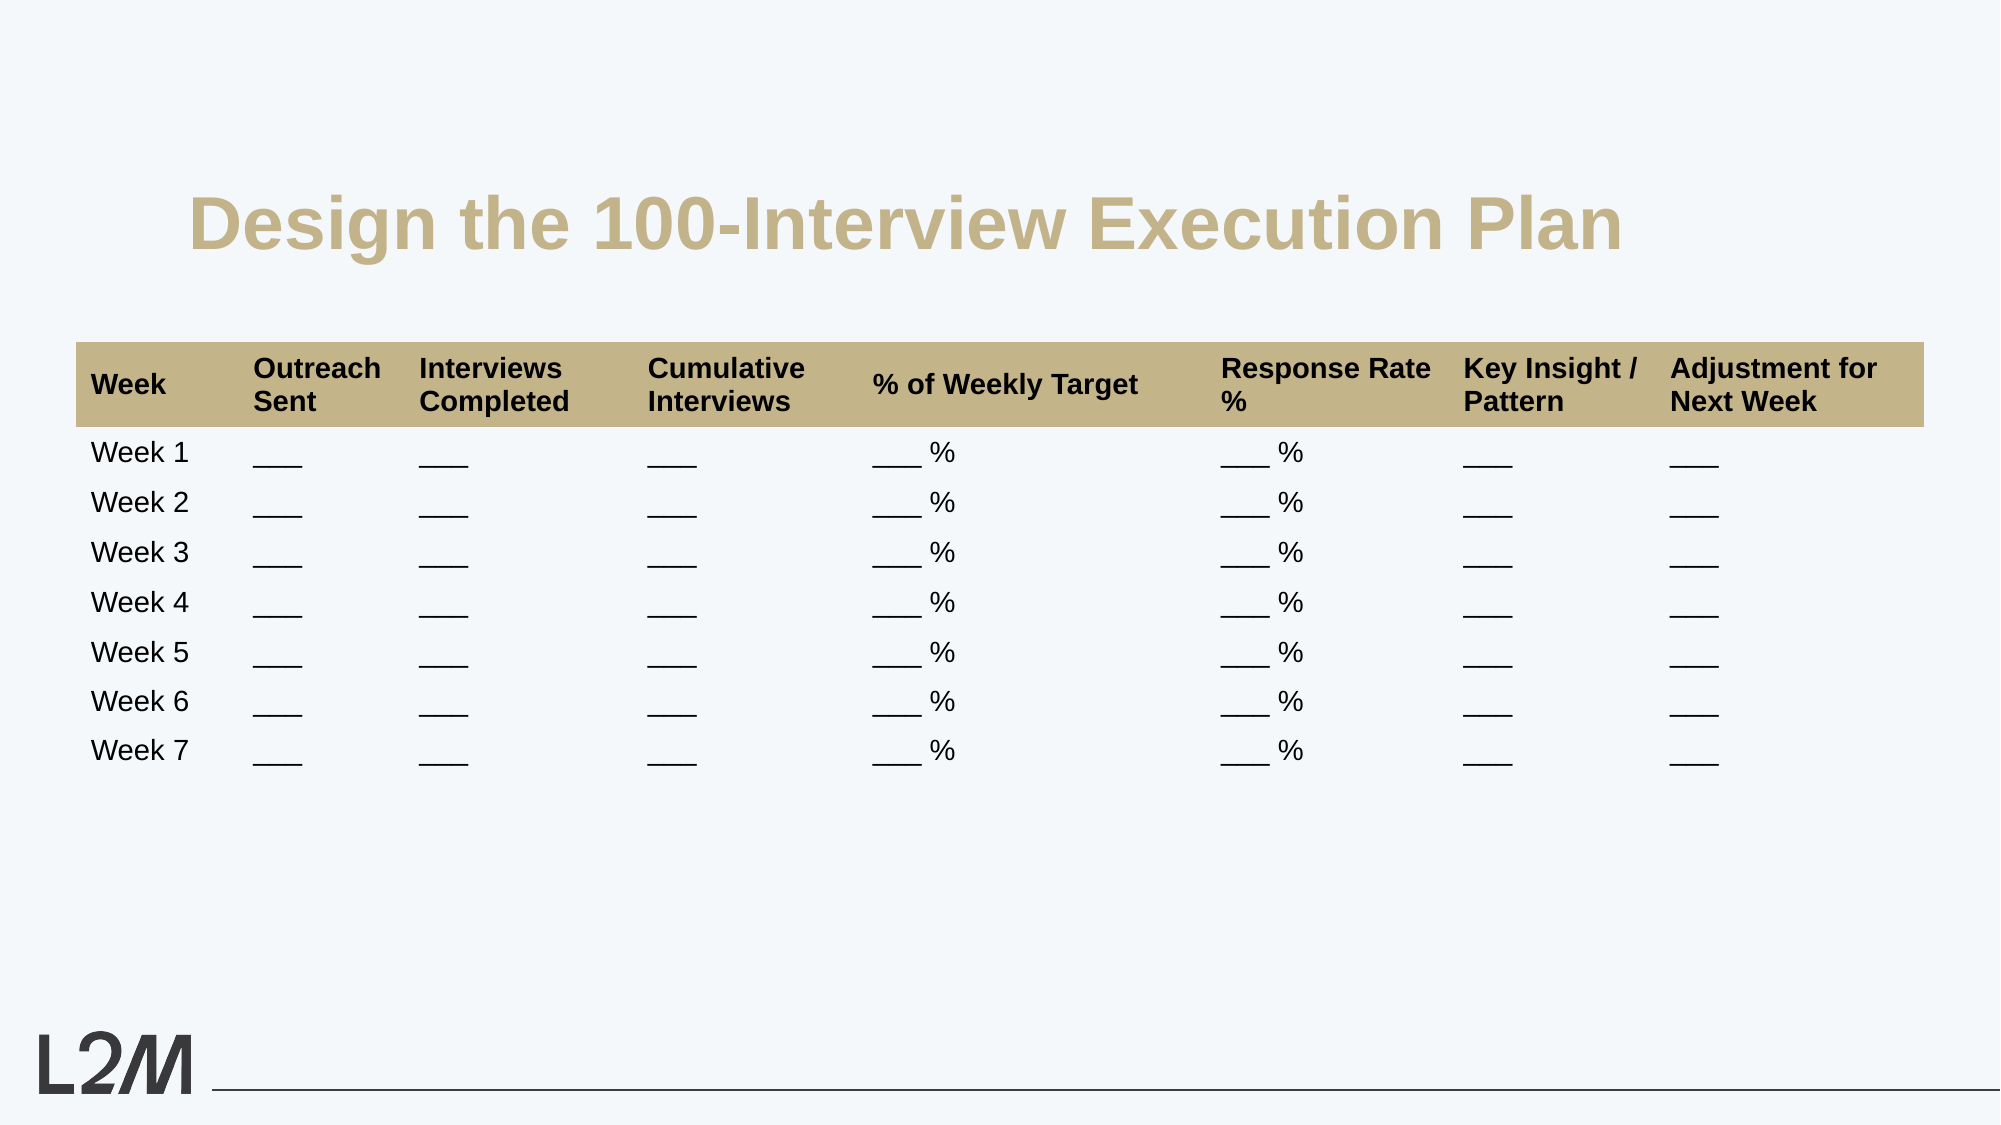

Design the 100-Interview Execution Plan
| Week | Outreach Sent | Interviews Completed | Cumulative Interviews | % of Weekly Target | Response Rate % | Key Insight / Pattern | Adjustment for Next Week |
| --- | --- | --- | --- | --- | --- | --- | --- |
| Week 1 | \_\_\_ | \_\_\_ | \_\_\_ | \_\_\_ % | \_\_\_ % | \_\_\_ | \_\_\_ |
| Week 2 | \_\_\_ | \_\_\_ | \_\_\_ | \_\_\_ % | \_\_\_ % | \_\_\_ | \_\_\_ |
| Week 3 | \_\_\_ | \_\_\_ | \_\_\_ | \_\_\_ % | \_\_\_ % | \_\_\_ | \_\_\_ |
| Week 4 | \_\_\_ | \_\_\_ | \_\_\_ | \_\_\_ % | \_\_\_ % | \_\_\_ | \_\_\_ |
| Week 5 | \_\_\_ | \_\_\_ | \_\_\_ | \_\_\_ % | \_\_\_ % | \_\_\_ | \_\_\_ |
| Week 6 | \_\_\_ | \_\_\_ | \_\_\_ | \_\_\_ % | \_\_\_ % | \_\_\_ | \_\_\_ |
| Week 7 | \_\_\_ | \_\_\_ | \_\_\_ | \_\_\_ % | \_\_\_ % | \_\_\_ | \_\_\_ |